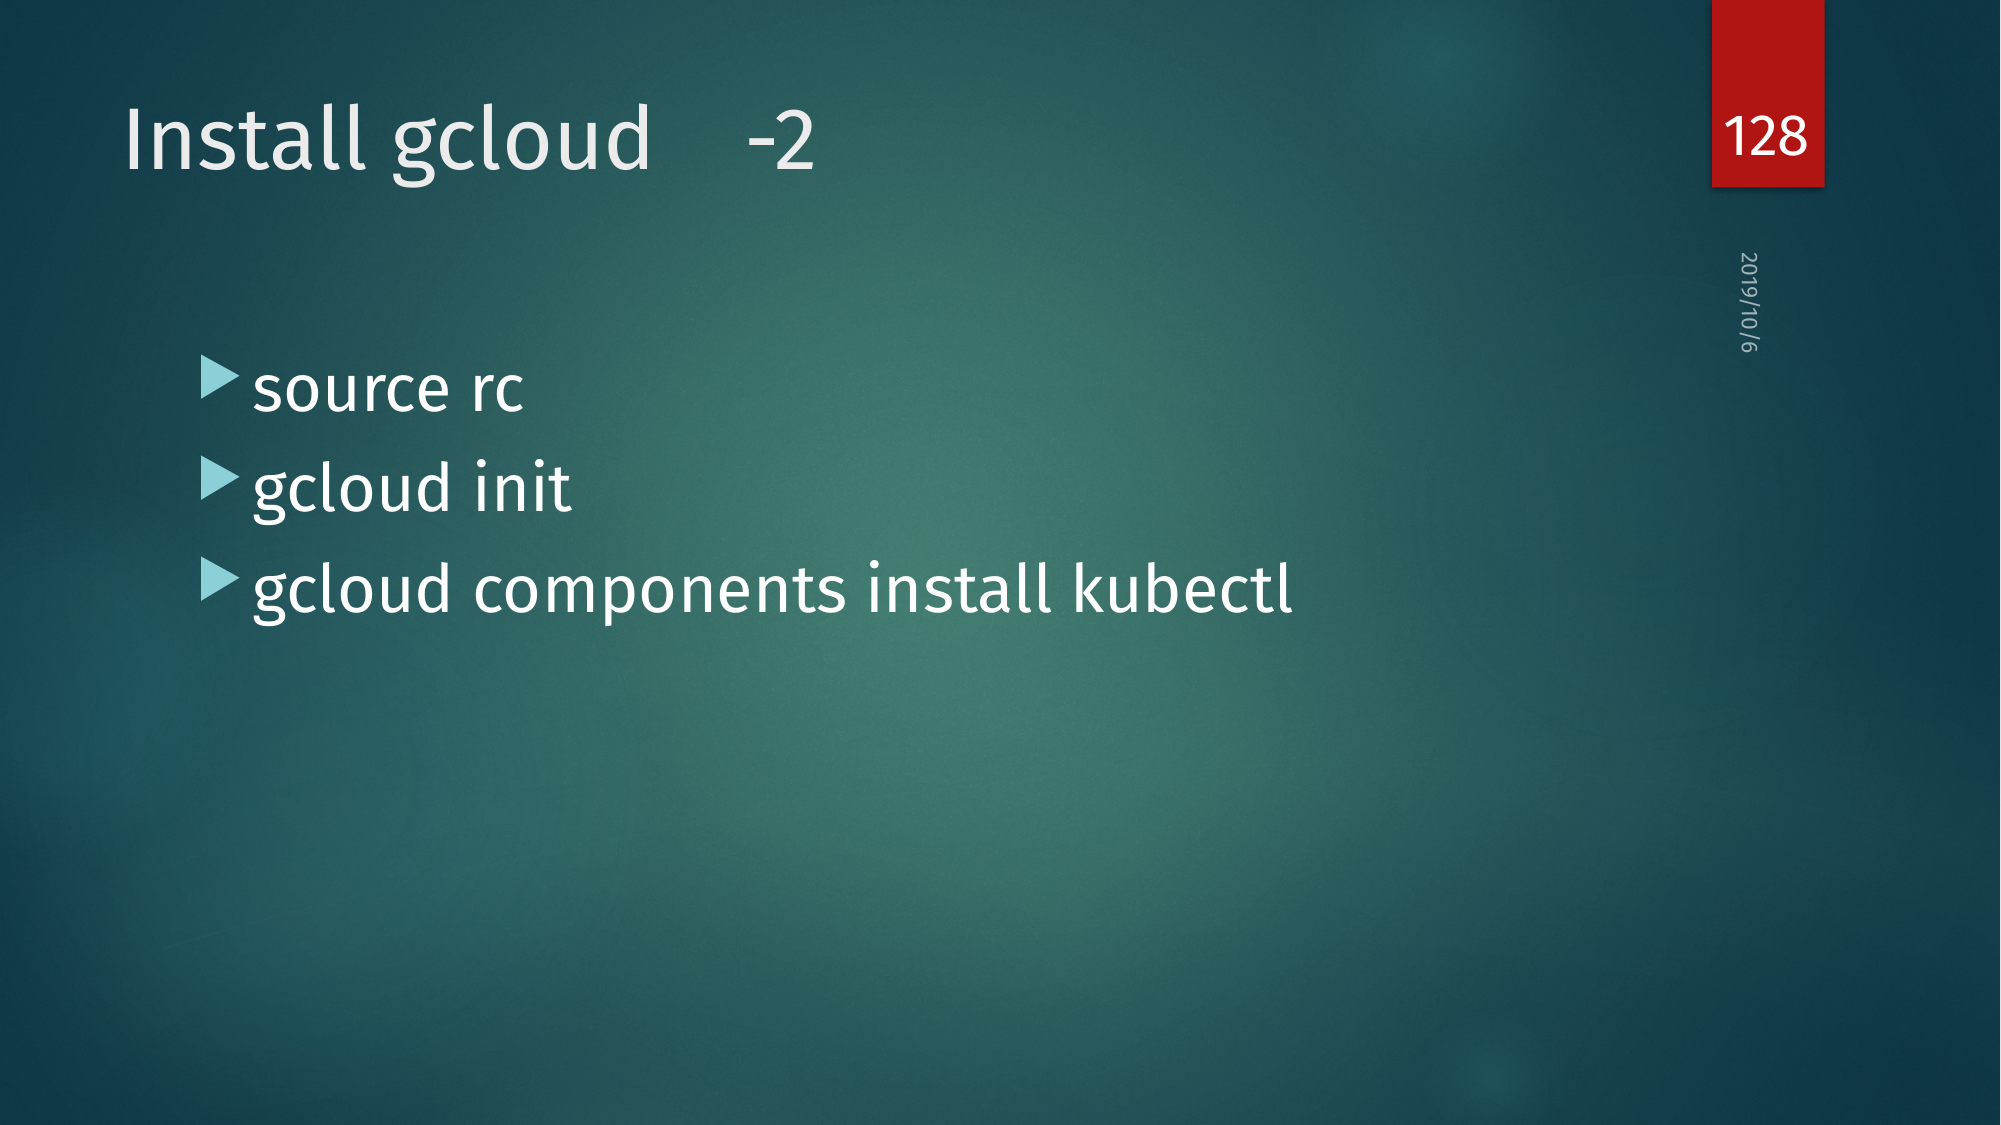

128
# Install gcloud	 -2
2019/10/6
source rc
gcloud init
gcloud components install kubectl